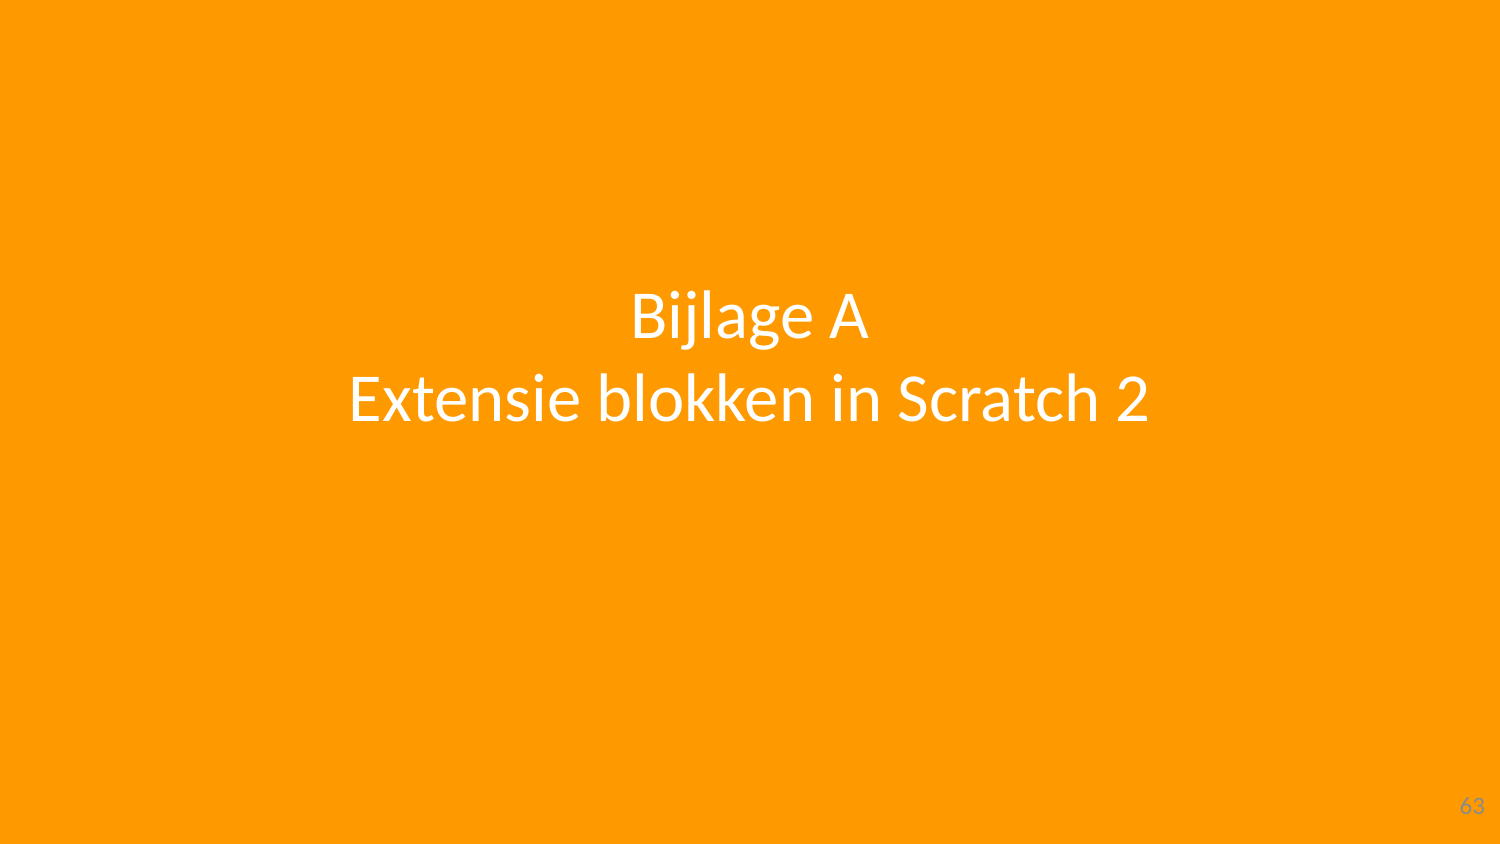

# Bijlage A Extensie blokken in Scratch 2
63